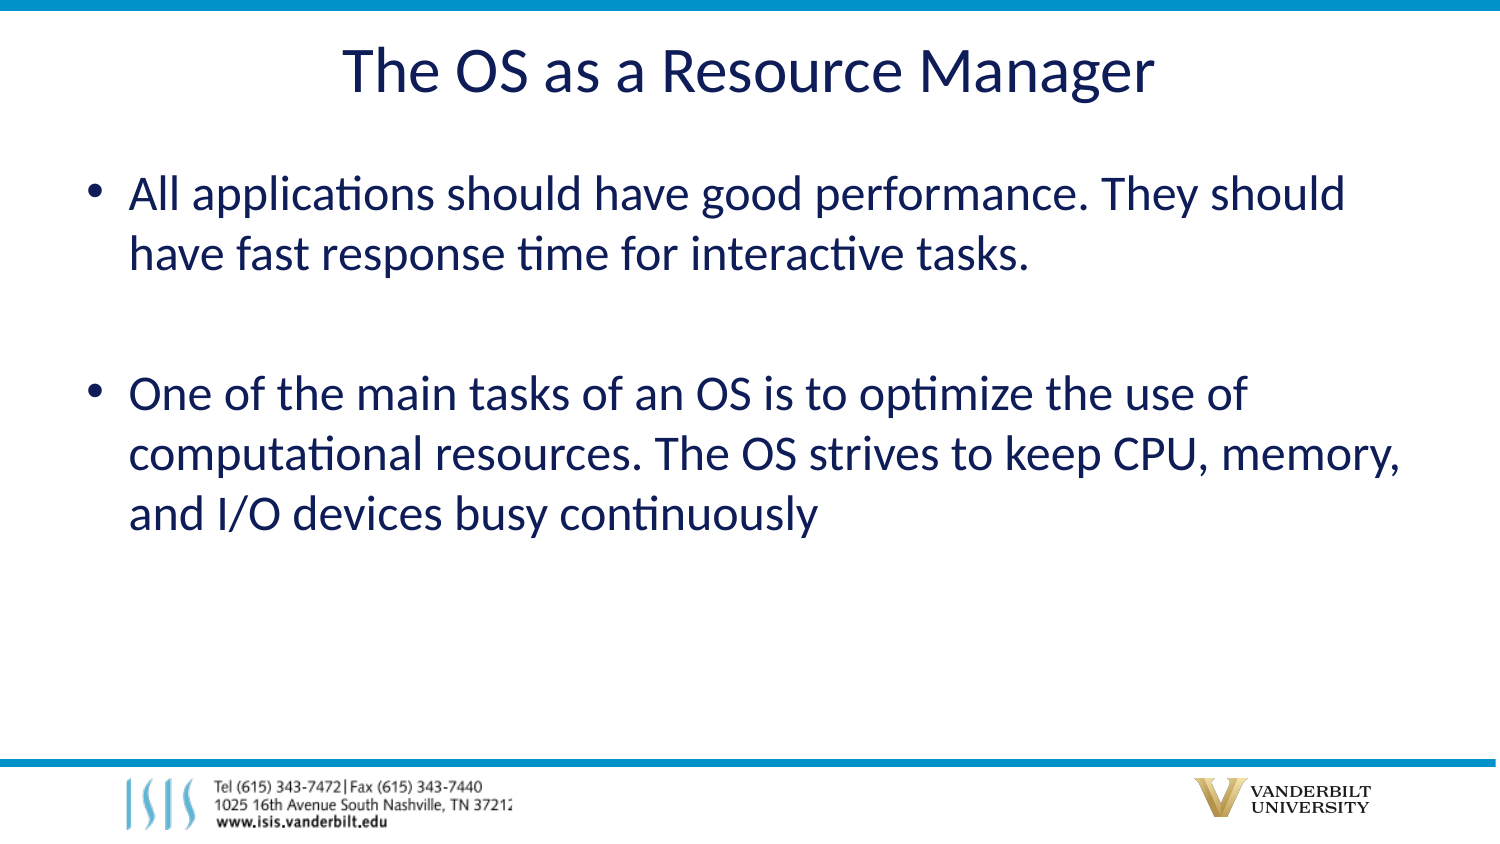

# The OS as a Resource Manager
All applications should have good performance. They should have fast response time for interactive tasks.

One of the main tasks of an OS is to optimize the use of computational resources. The OS strives to keep CPU, memory, and I/O devices busy continuously